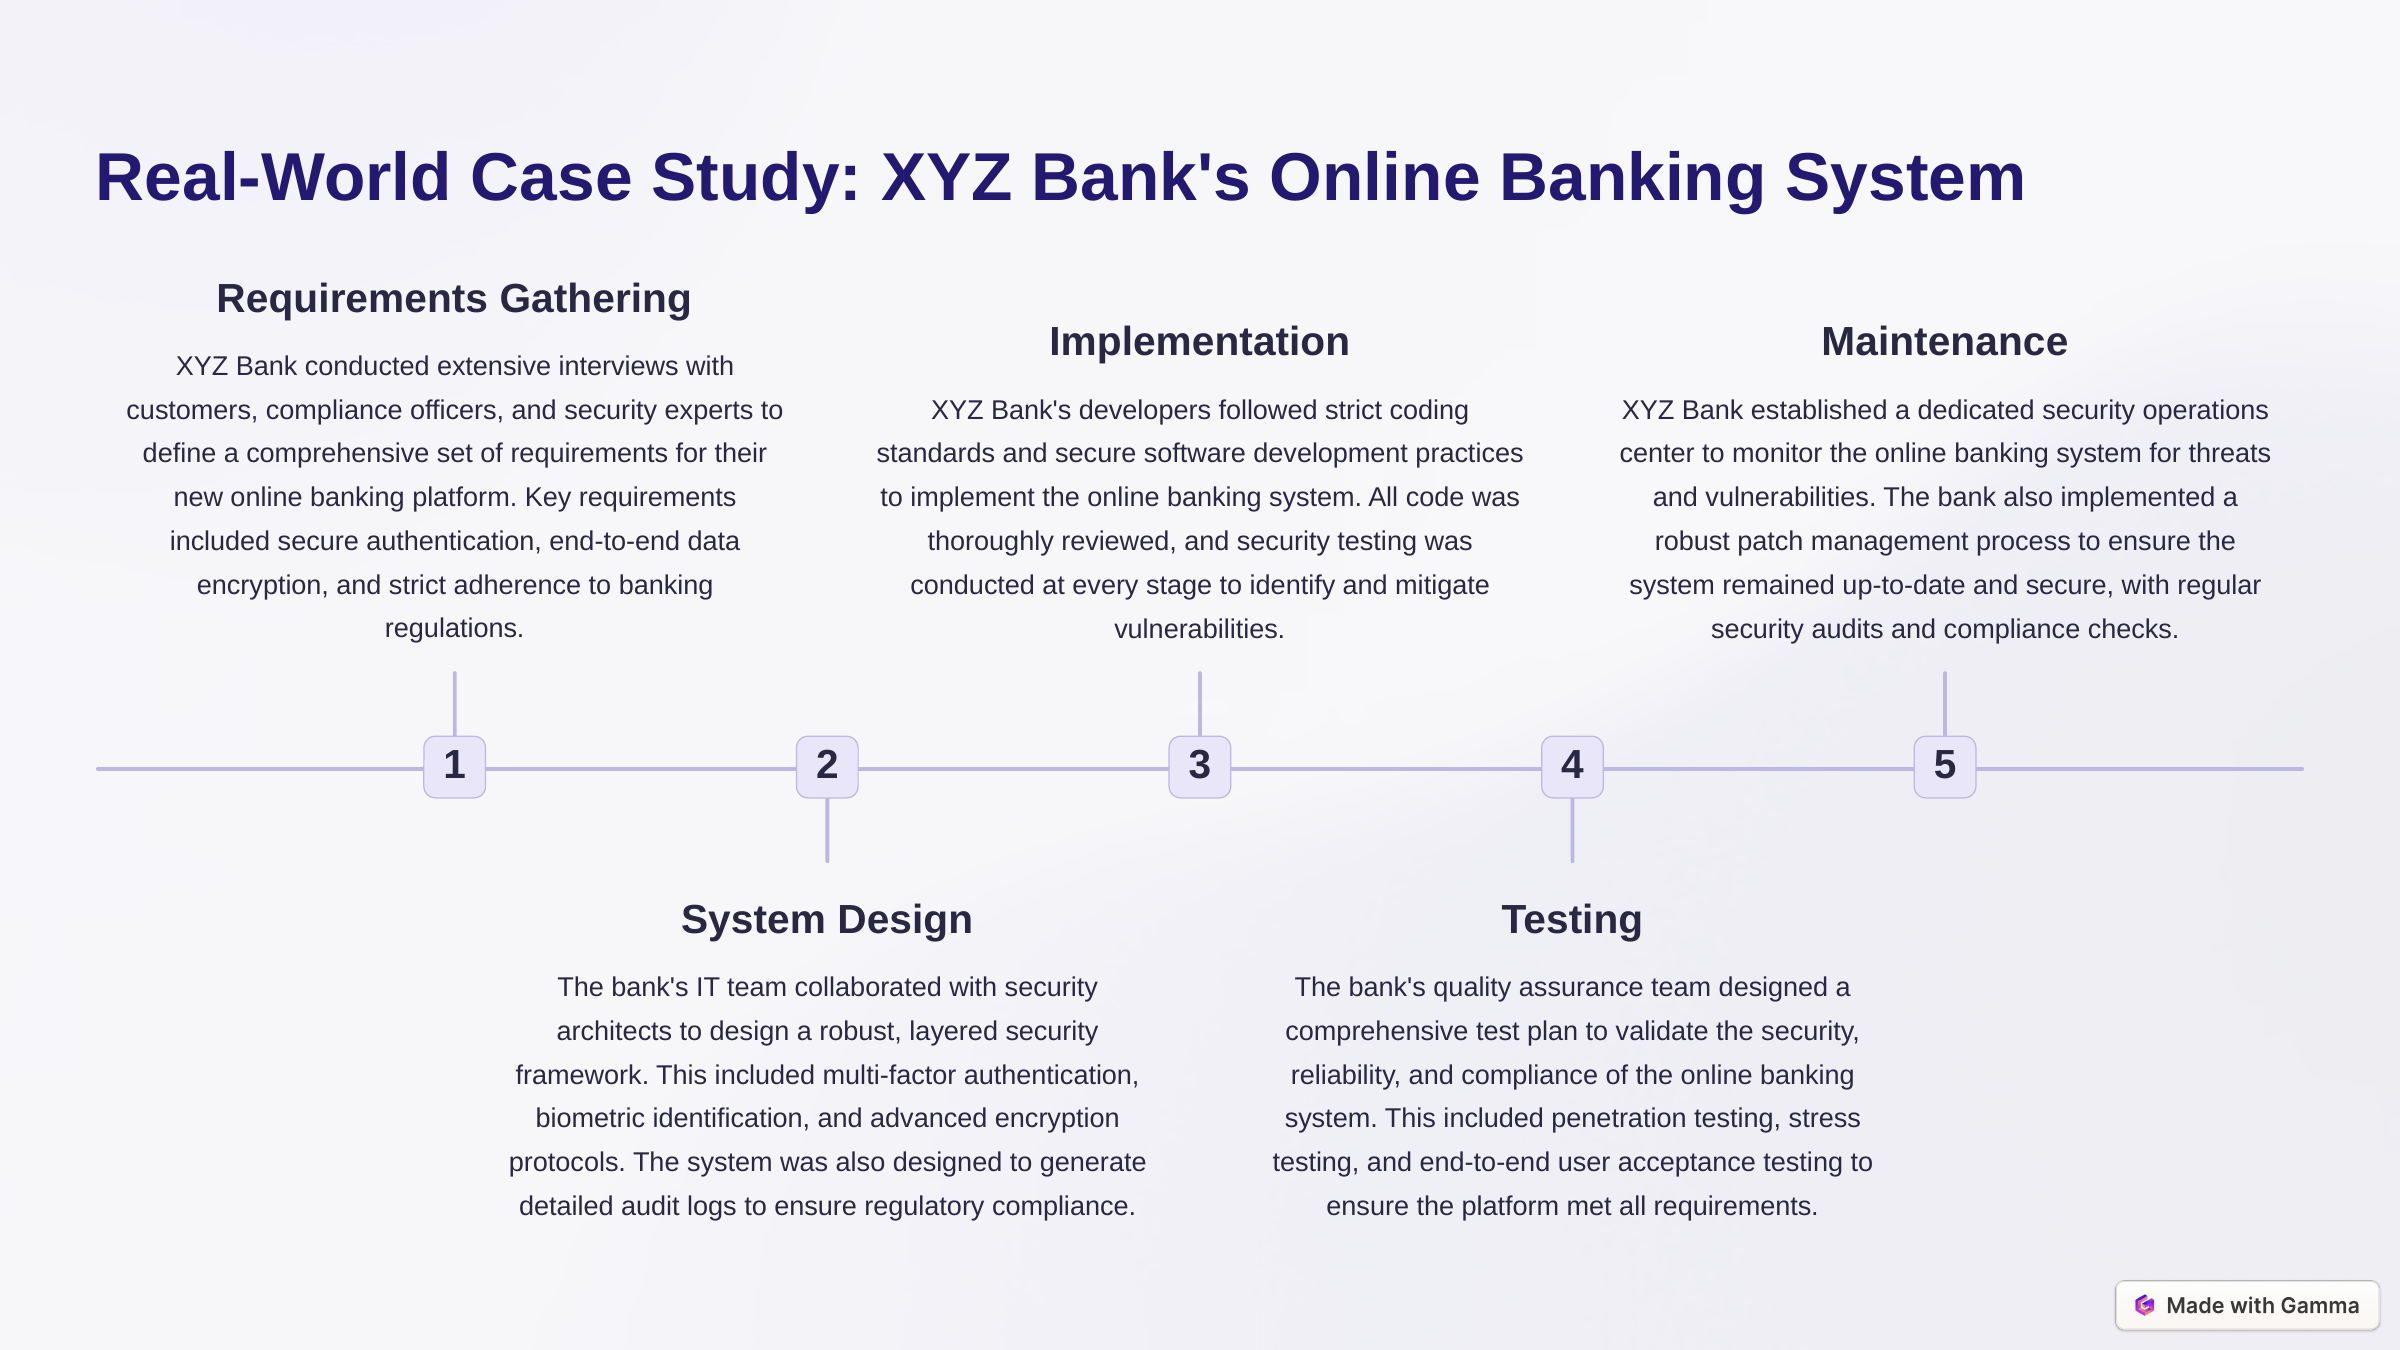

Real-World Case Study: XYZ Bank's Online Banking System
Requirements Gathering
Implementation
Maintenance
XYZ Bank conducted extensive interviews with customers, compliance officers, and security experts to define a comprehensive set of requirements for their new online banking platform. Key requirements included secure authentication, end-to-end data encryption, and strict adherence to banking regulations.
XYZ Bank's developers followed strict coding standards and secure software development practices to implement the online banking system. All code was thoroughly reviewed, and security testing was conducted at every stage to identify and mitigate vulnerabilities.
XYZ Bank established a dedicated security operations center to monitor the online banking system for threats and vulnerabilities. The bank also implemented a robust patch management process to ensure the system remained up-to-date and secure, with regular security audits and compliance checks.

1
2
3
4
5

System Design
Testing
The bank's IT team collaborated with security architects to design a robust, layered security framework. This included multi-factor authentication, biometric identification, and advanced encryption protocols. The system was also designed to generate detailed audit logs to ensure regulatory compliance.
The bank's quality assurance team designed a comprehensive test plan to validate the security, reliability, and compliance of the online banking system. This included penetration testing, stress testing, and end-to-end user acceptance testing to ensure the platform met all requirements.